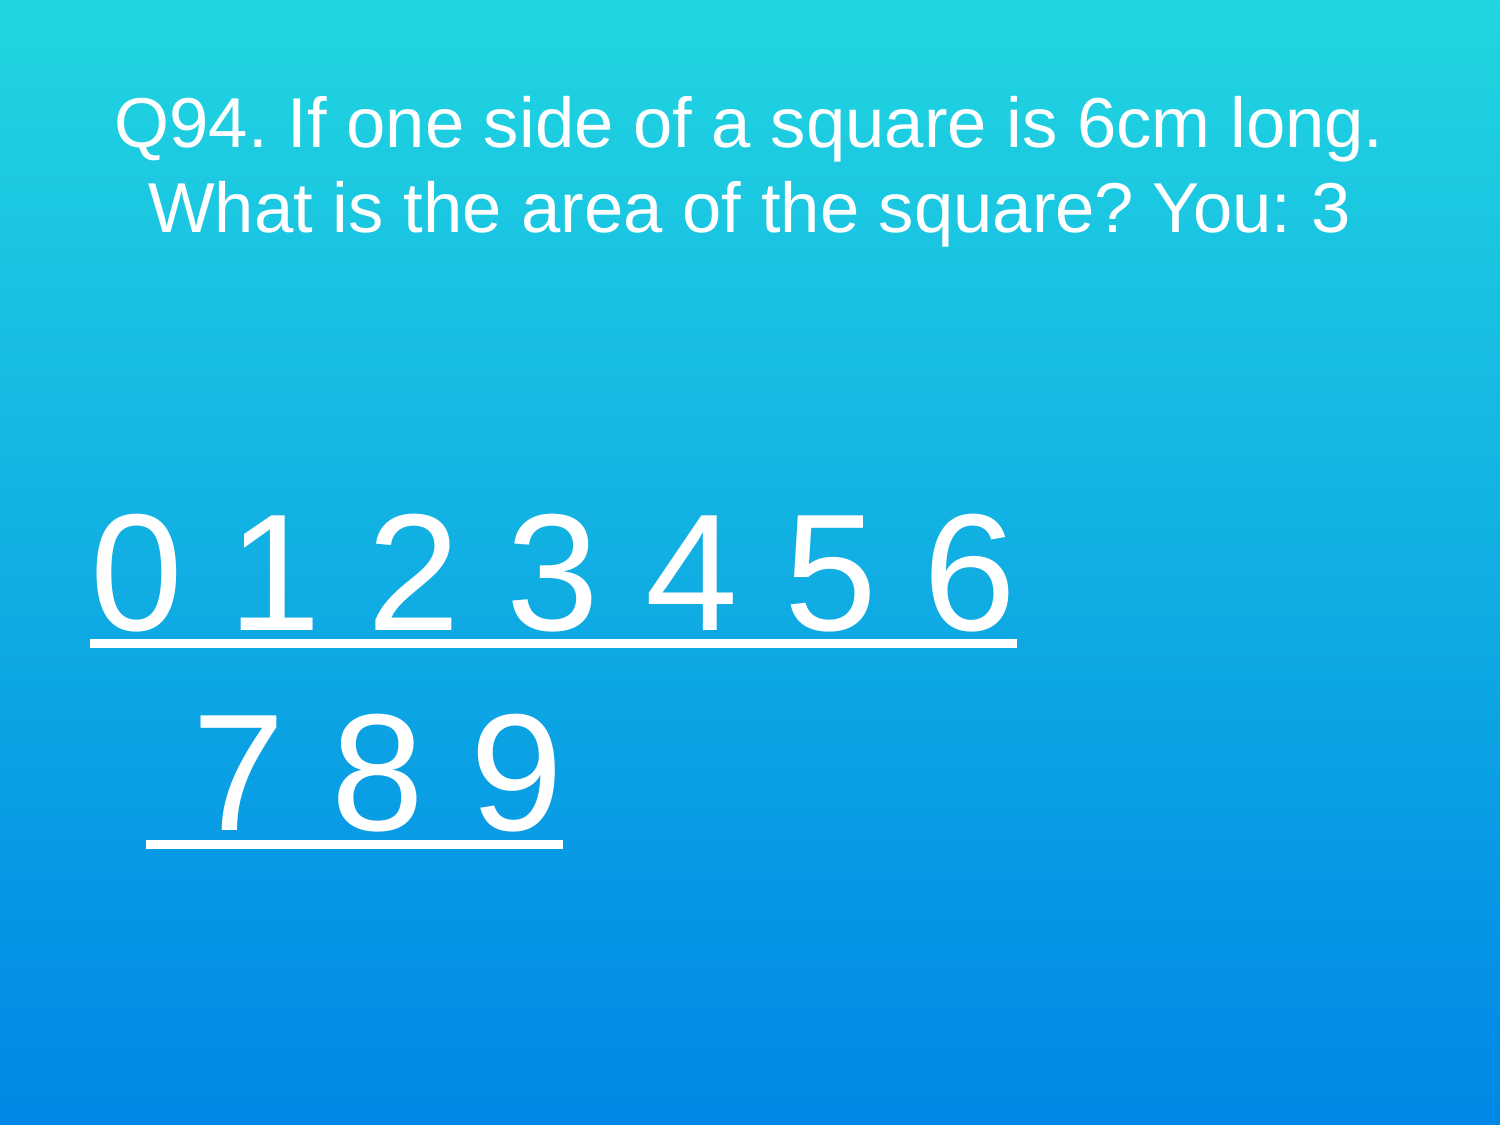

# Q94. If one side of a square is 6cm long. What is the area of the square? You: 3
0 1 2 3 4 5 6 7 8 9